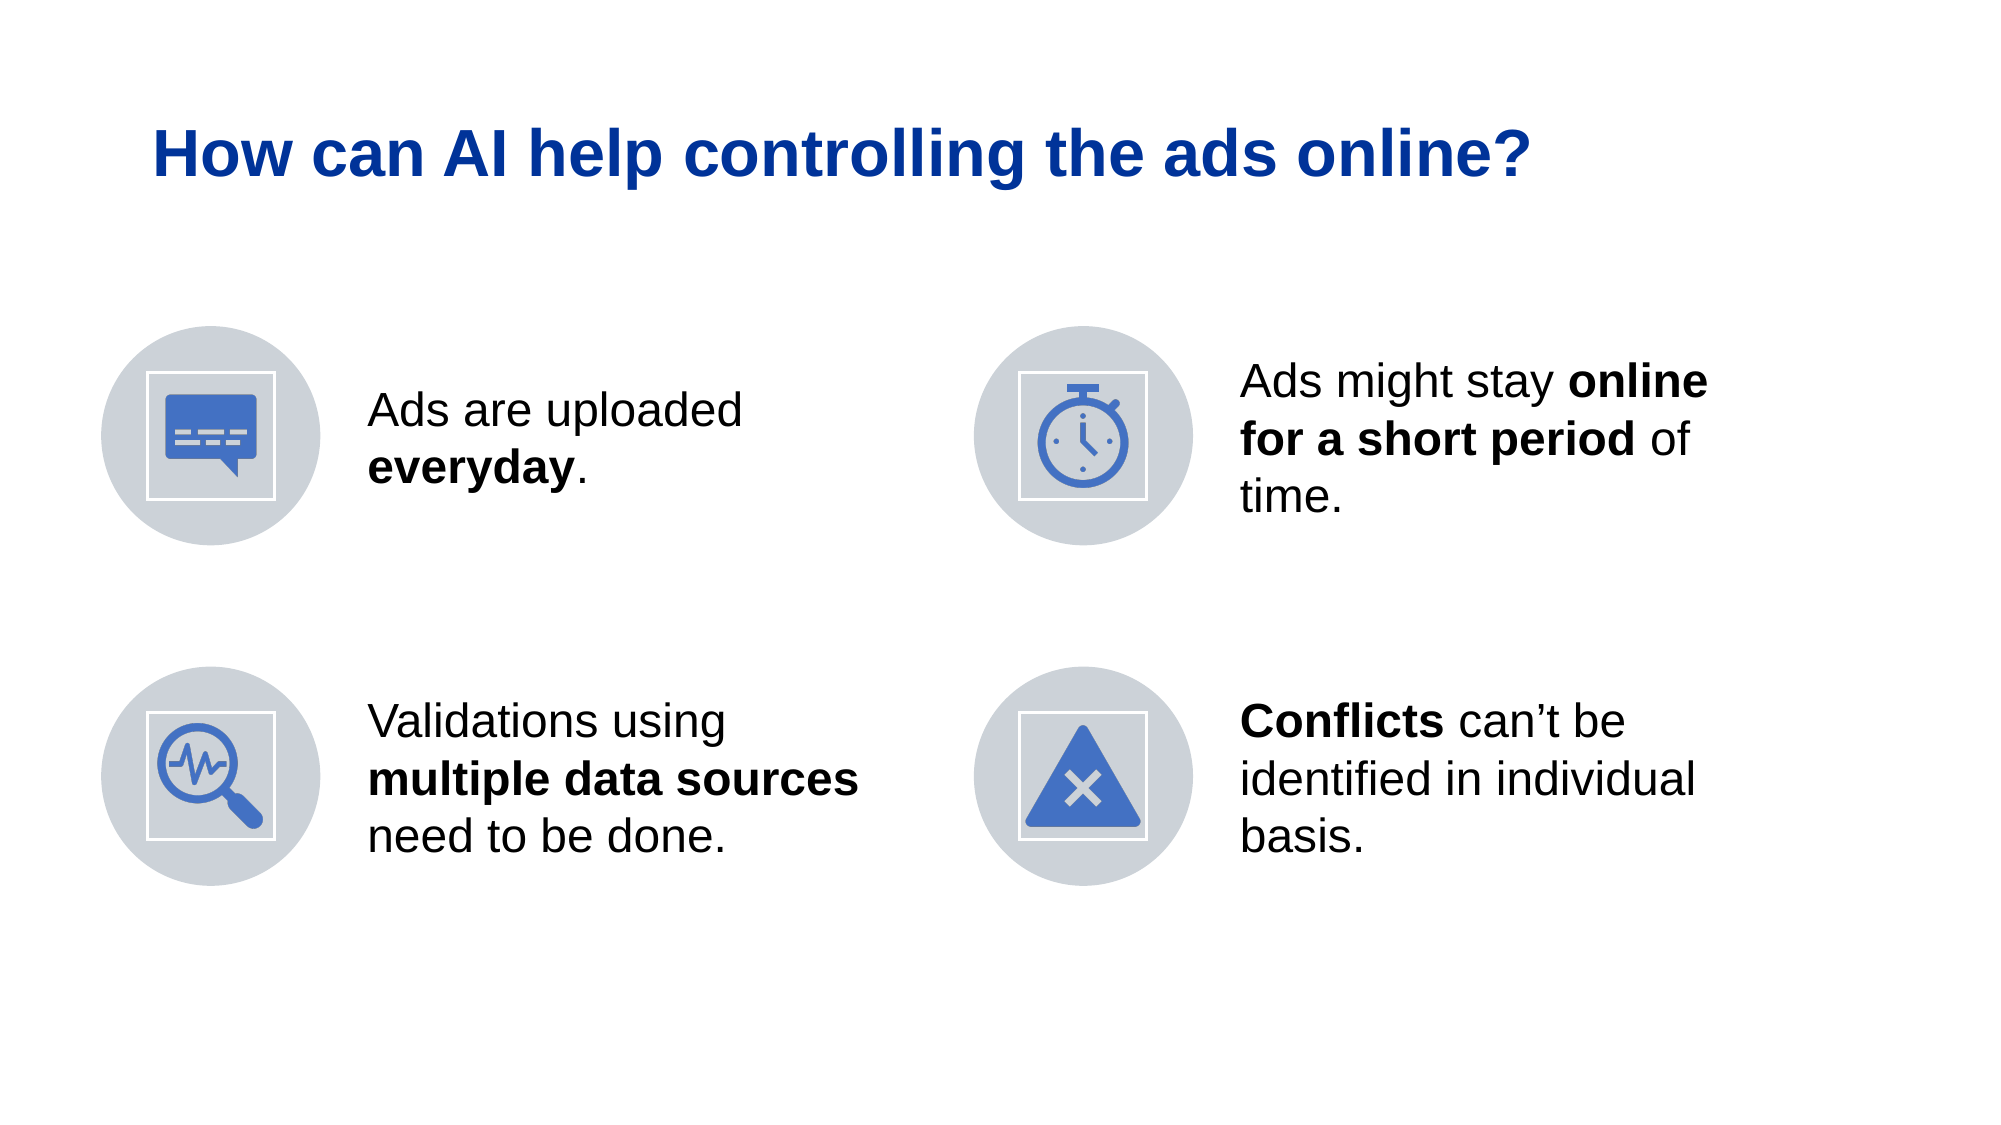

# How can AI help controlling the ads online?
Ads are uploaded everyday.
Ads might stay online for a short period of time.
Validations using multiple data sources need to be done.
Conflicts can’t be identified in individual basis.